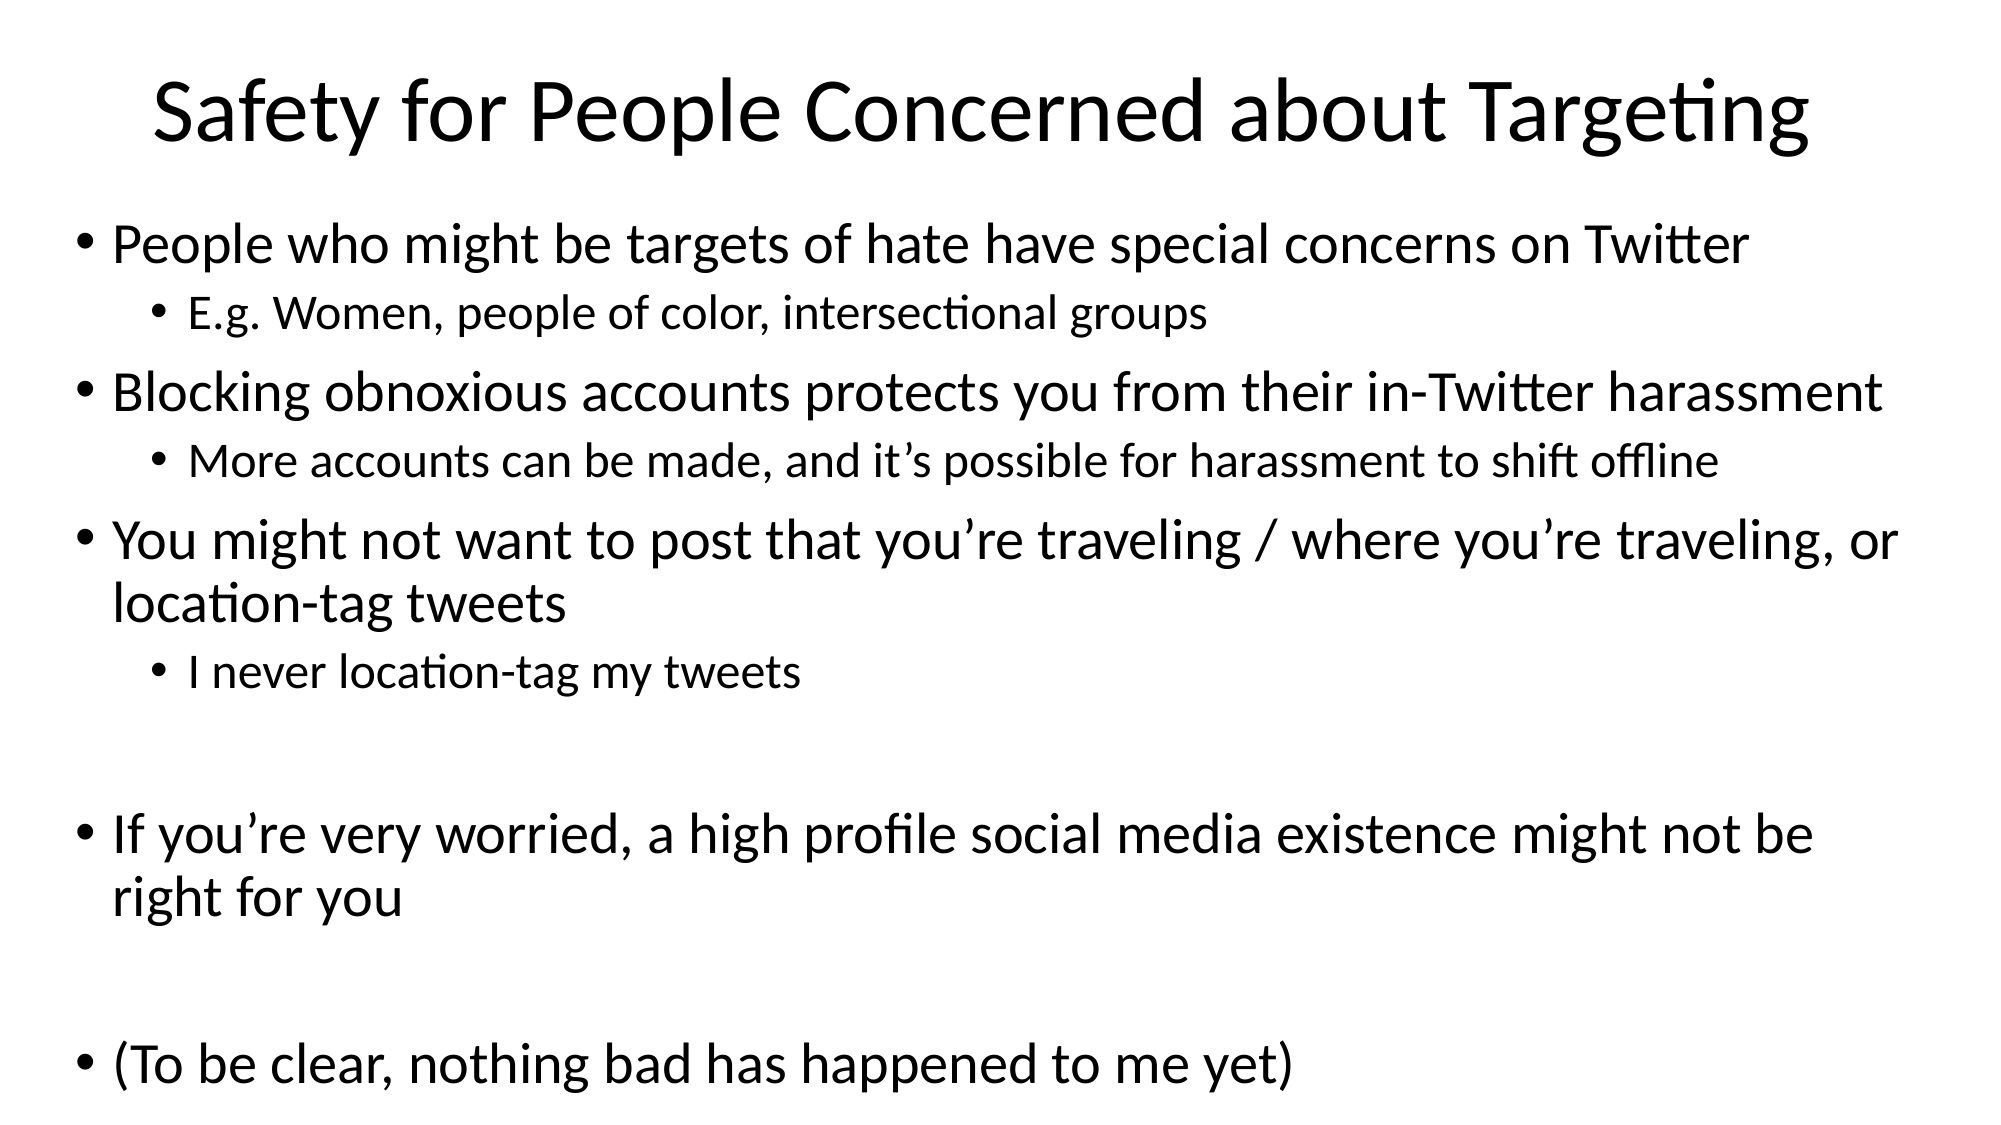

# Safety for People Concerned about Targeting
People who might be targets of hate have special concerns on Twitter
E.g. Women, people of color, intersectional groups
Blocking obnoxious accounts protects you from their in-Twitter harassment
More accounts can be made, and it’s possible for harassment to shift offline
You might not want to post that you’re traveling / where you’re traveling, or location-tag tweets
I never location-tag my tweets

If you’re very worried, a high profile social media existence might not be right for you

(To be clear, nothing bad has happened to me yet)